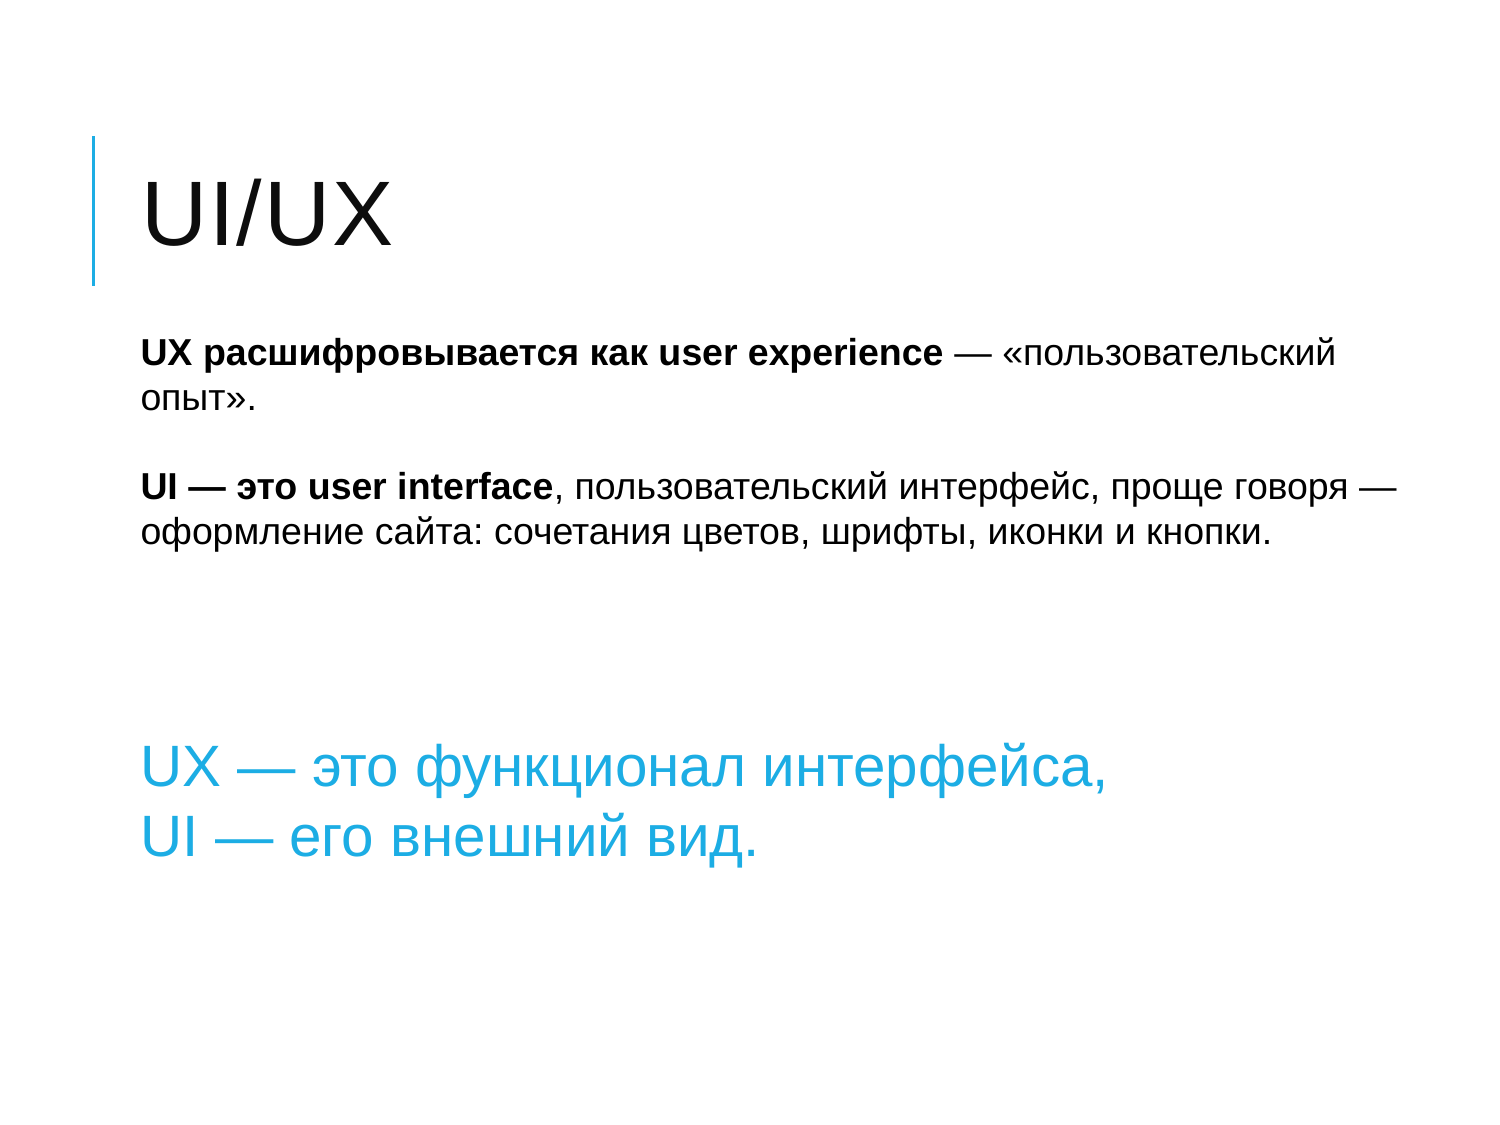

# UI/UX
UX расшифровывается как user experience ― «пользовательский опыт».
UI ― это user interface, пользовательский интерфейс, проще говоря ― оформление сайта: сочетания цветов, шрифты, иконки и кнопки.
UX ― это функционал интерфейса,
UI ― его внешний вид.